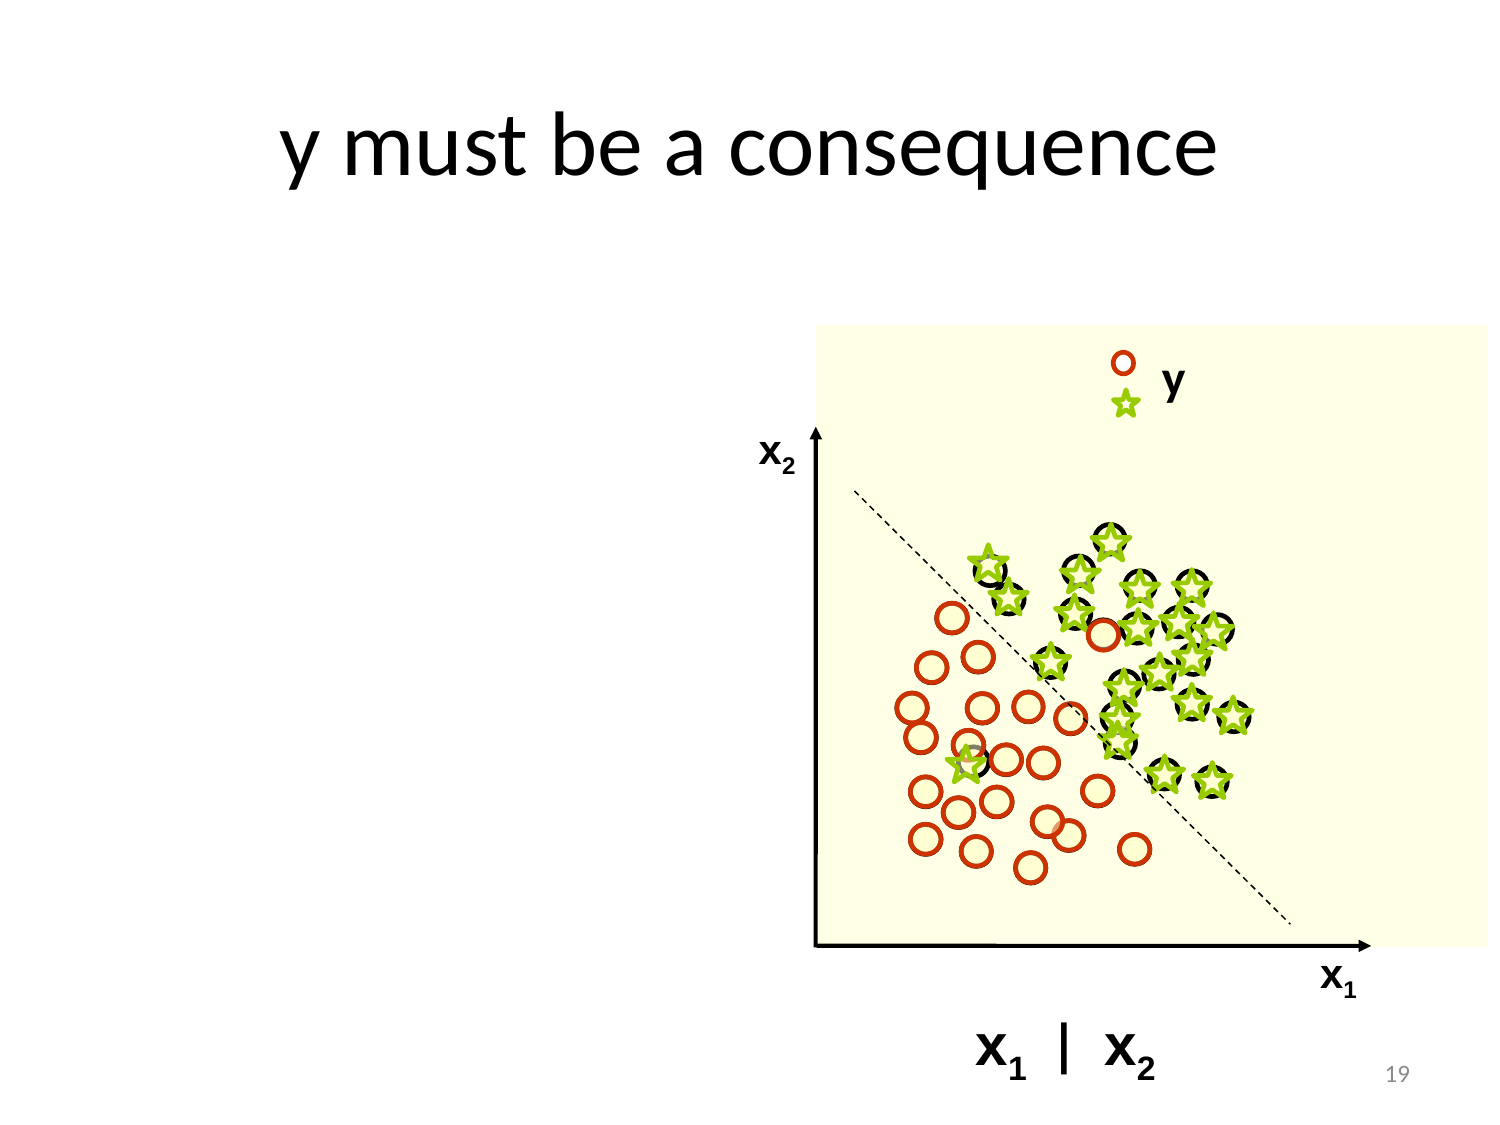

# y must be a consequence

y

x2

x1

x1   |  x2
19